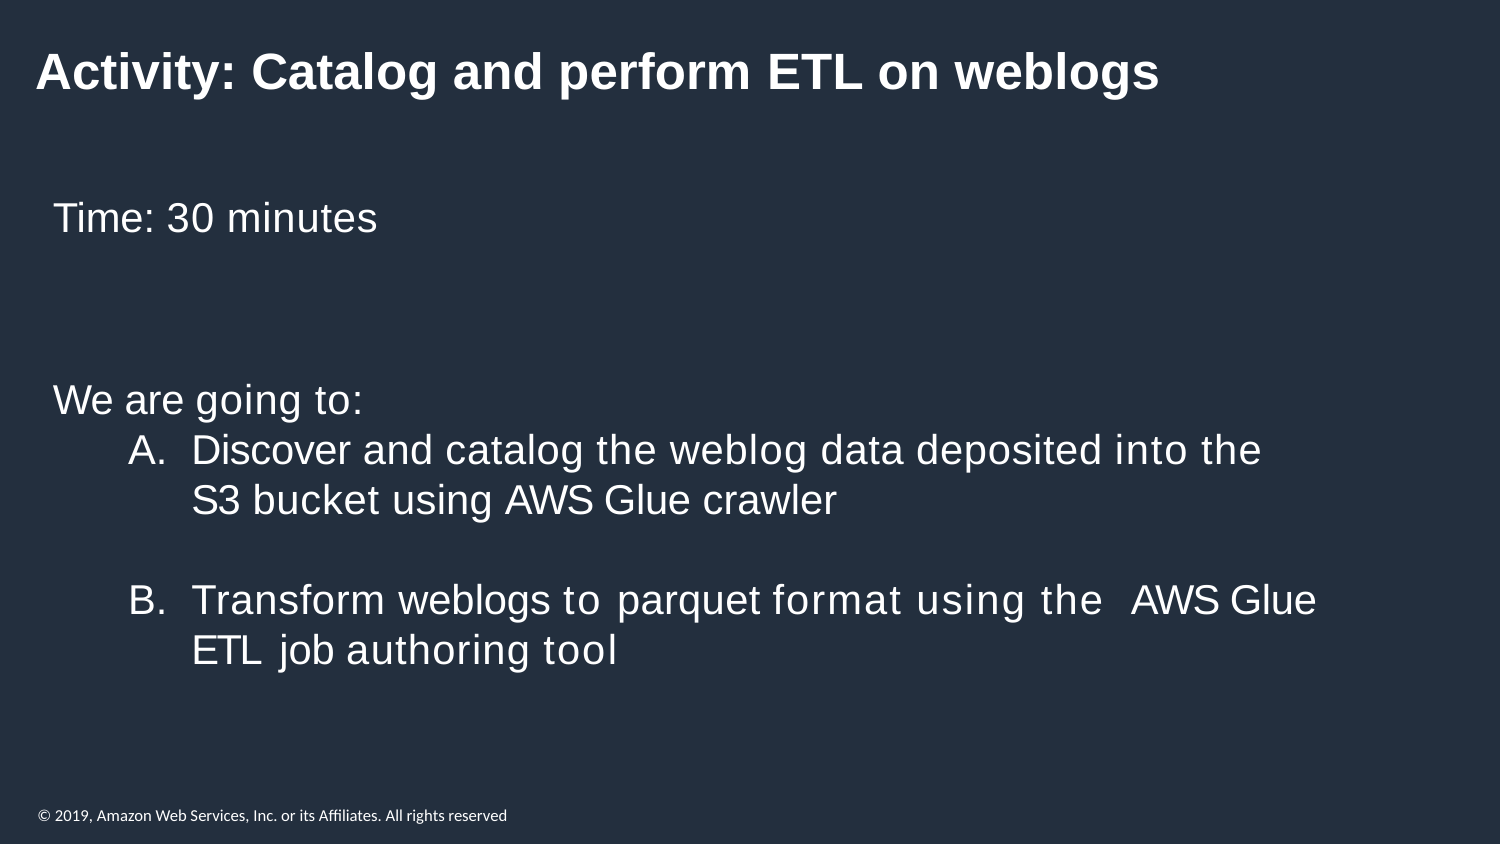

# Activity: Catalog and perform ETL on weblogs
Time: 30 minutes

We are going to:
Discover and catalog the weblog data deposited into the
S3 bucket using AWS Glue crawler

Transform weblogs to parquet format using the  AWS Glue ETL  job authoring tool